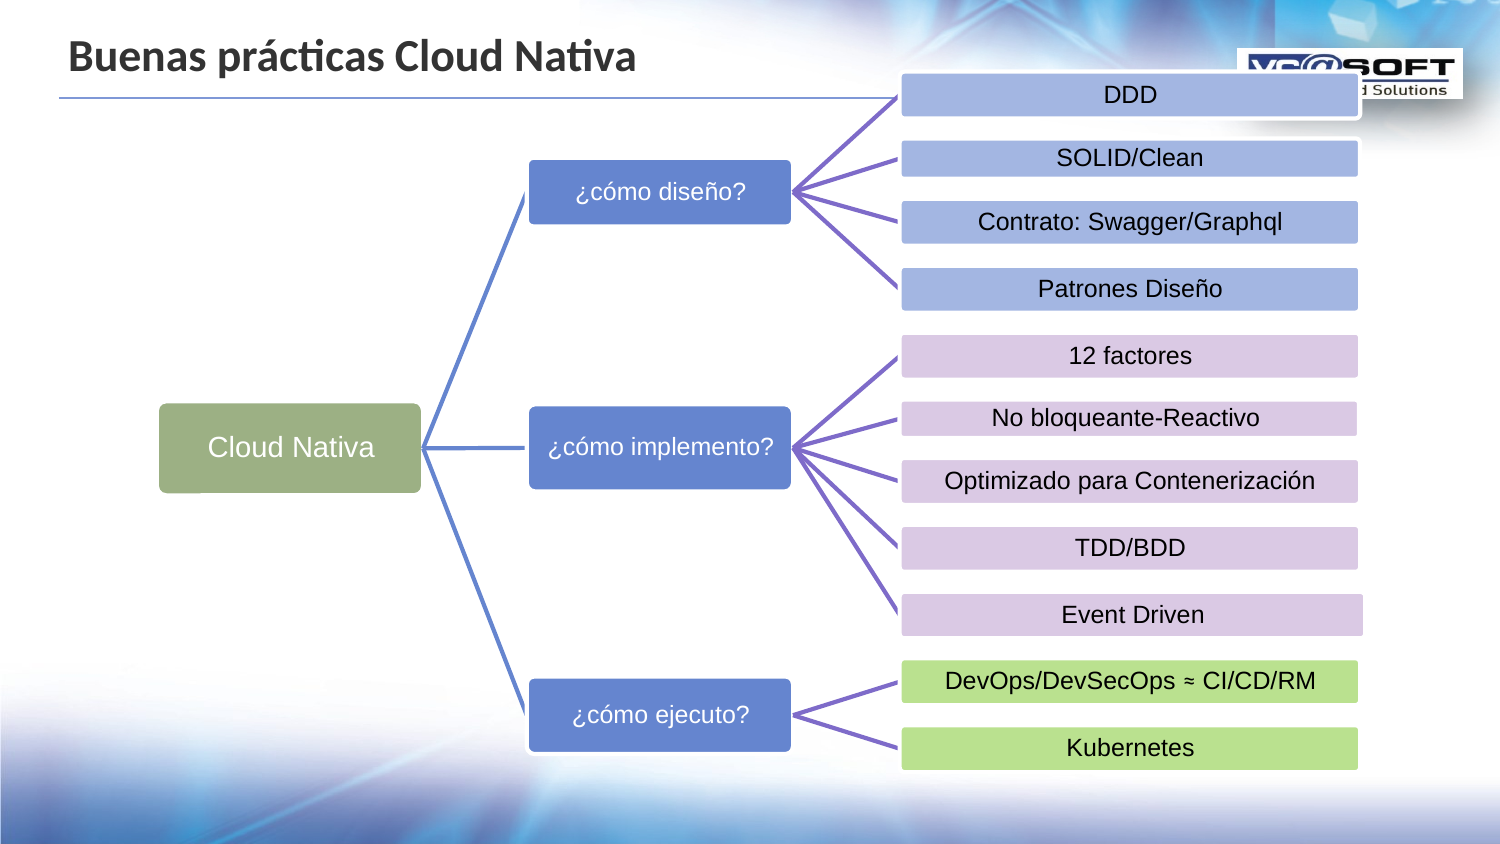

# Buenas prácticas Cloud Nativa
Cloud Nativa

¿cómo diseño?

DDD

SOLID/Clean

Contrato: Swagger/Graphql

Patrones Diseño

¿cómo implemento?

12 factores

No bloqueante-Reactivo

Optimizado para Contenerización

TDD/BDD

Event Driven

¿cómo ejecuto?

DevOps/DevSecOps ≈ CI/CD/RM

Kubernetes